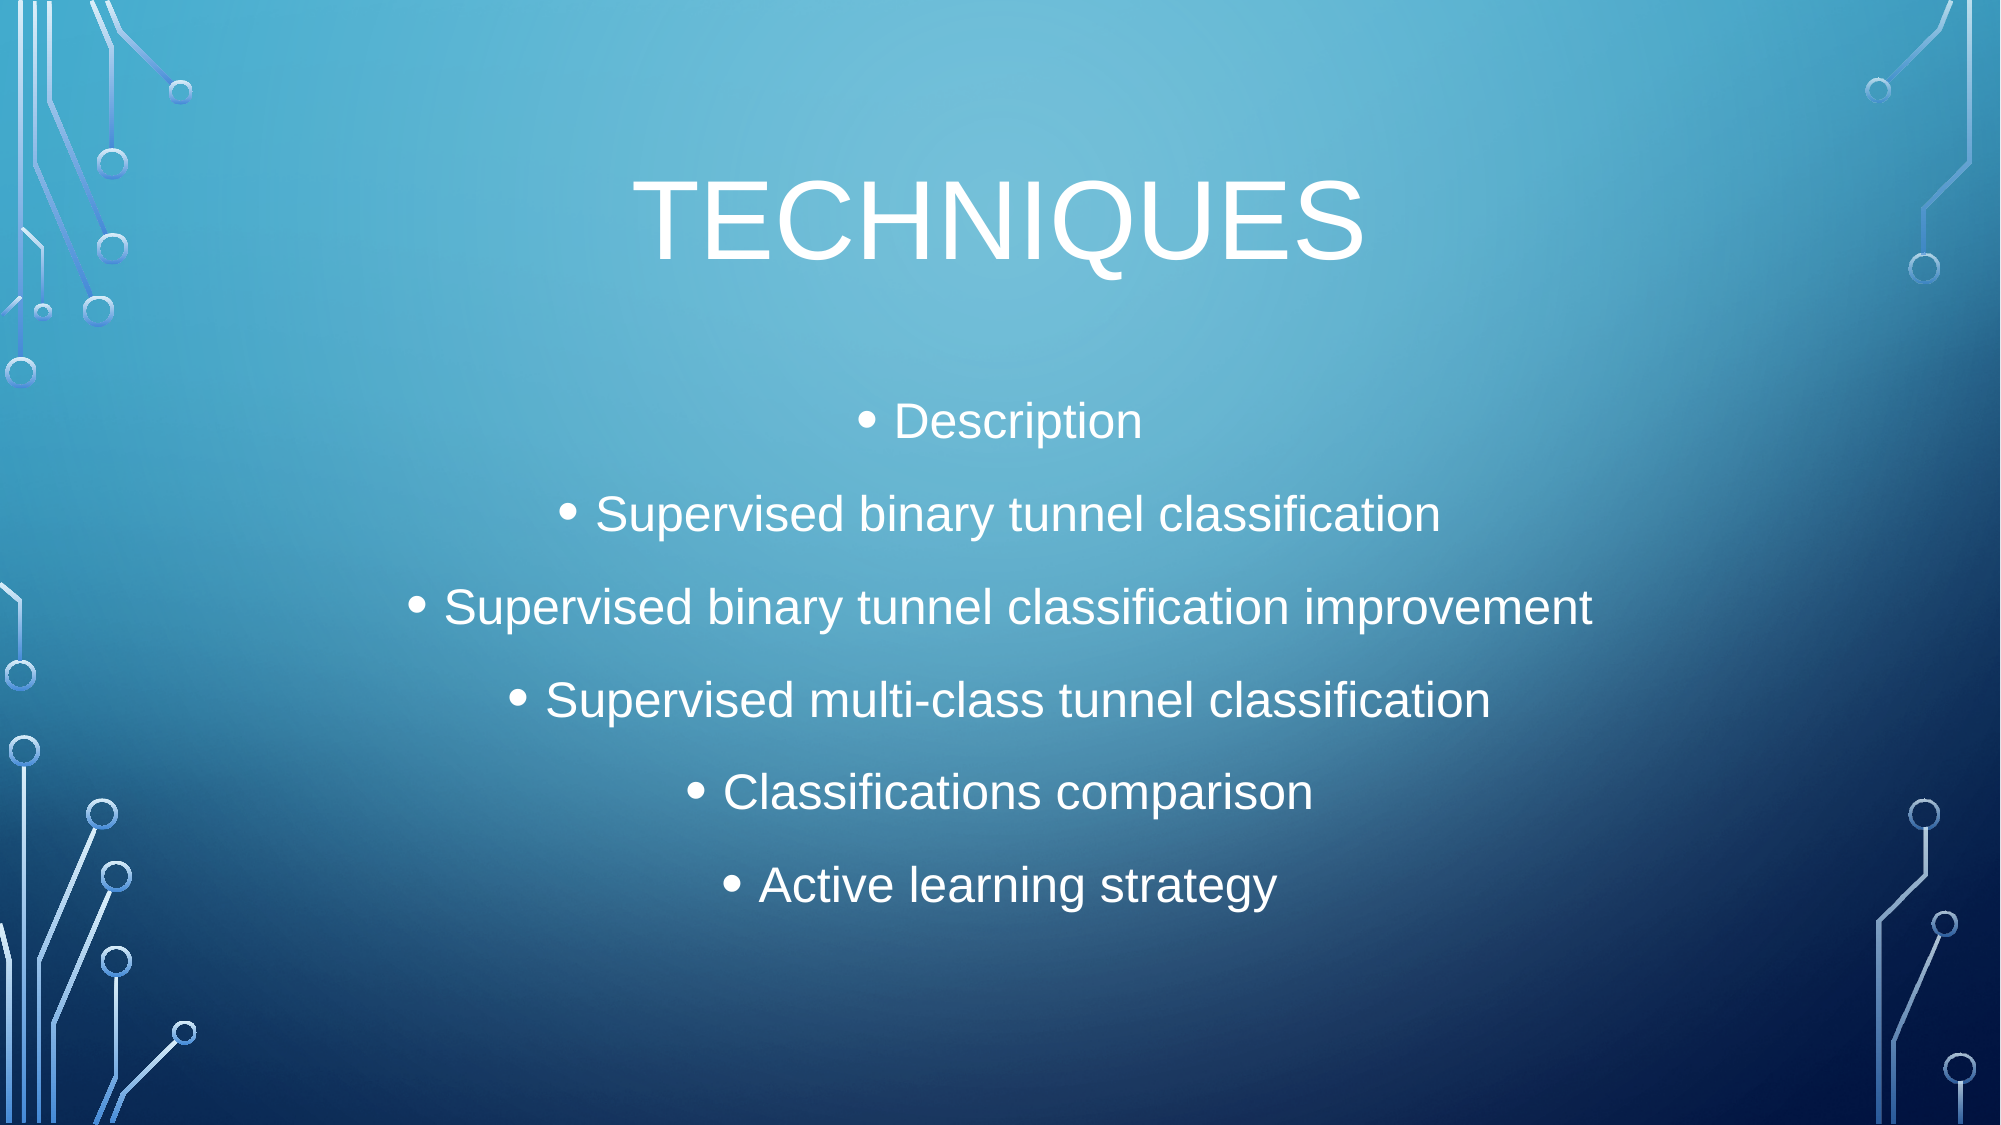

# techniques
Description
Supervised binary tunnel classification
Supervised binary tunnel classification improvement
Supervised multi-class tunnel classification
Classifications comparison
Active learning strategy